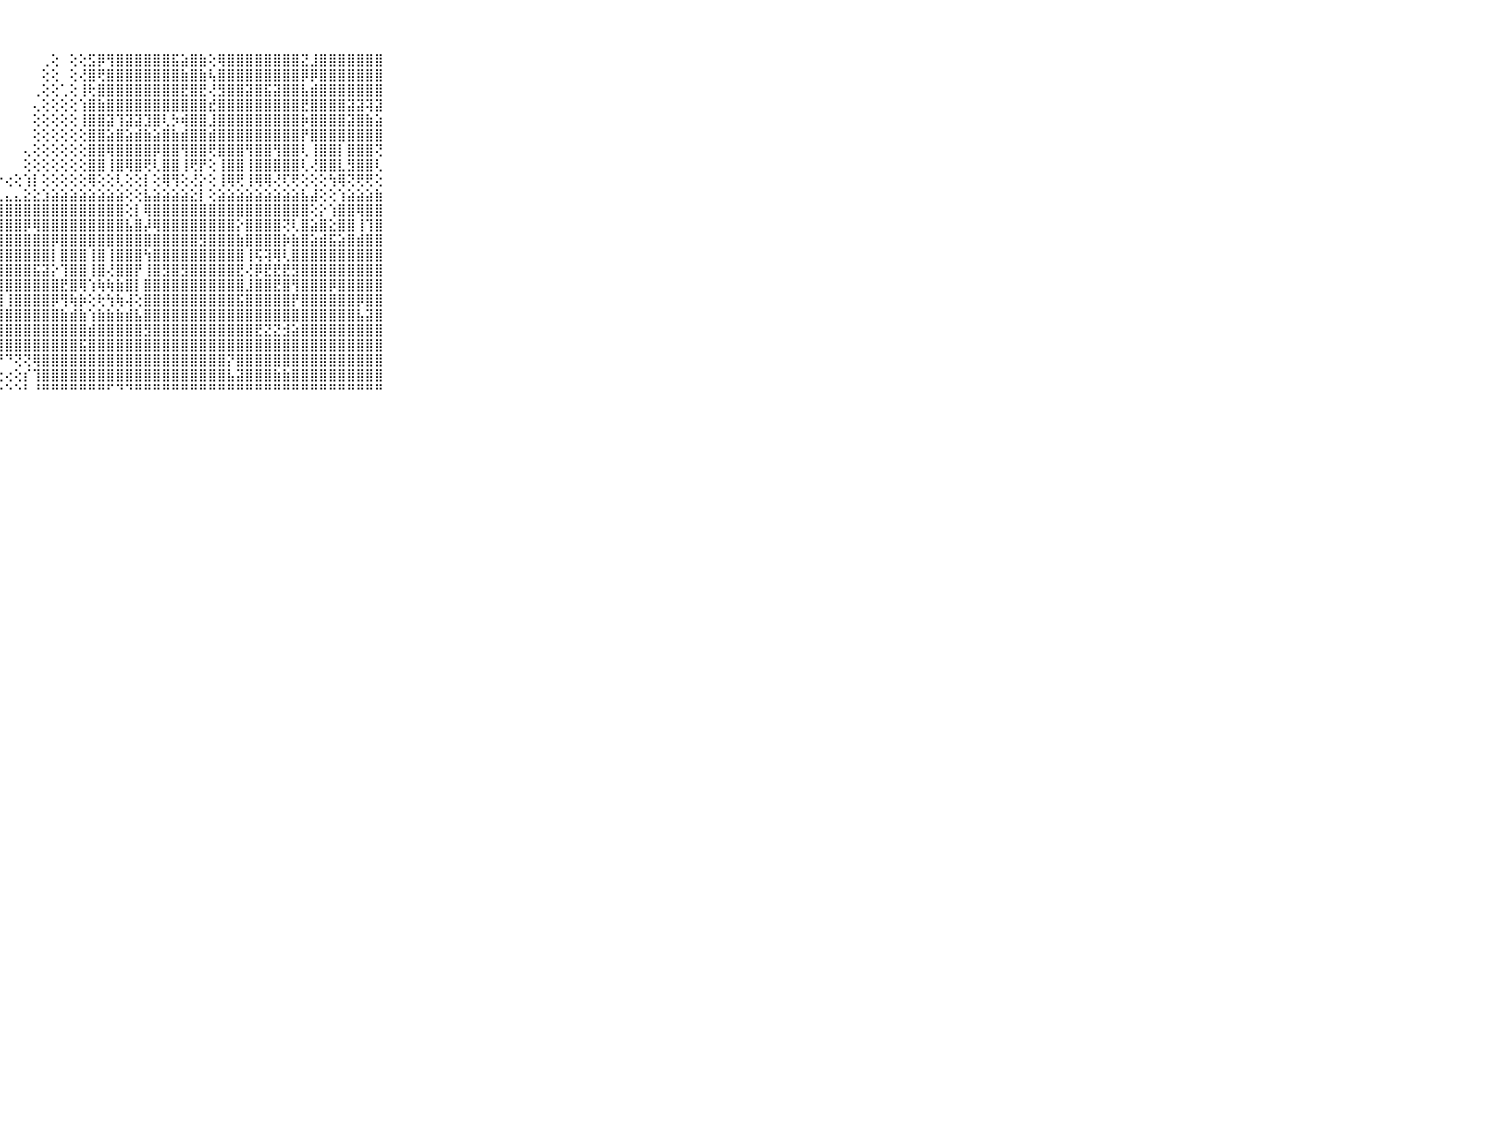

⠀⠀⠀⠀⠀⠀⠀⠀⠀⠀⠀⠀⠀⠀⠀⠀⠀⠀⠀⠀⠀⠀⠀⠀⠀⠀⠀⠀⠀⠀⠀⠀⢀⢕⠀⢕⢕⣫⡿⢻⣿⣿⣿⣿⣿⣿⣯⣵⣿⣷⢕⢿⣿⣿⣿⣿⣿⣿⣿⣿⣝⣸⣿⣿⣿⣿⣿⣿⣿⠀⠀⠀⠀⠀⠀⠀⠀⠀⠀⠀⠀
⠀⠀⠀⠀⠀⠀⠀⠀⠀⠀⠀⠀⠀⠀⠀⠀⠀⠀⠀⠀⠀⠀⠀⠀⠀⠀⠀⠀⠀⠀⠀⠀⢕⢕⠀⢕⢜⣿⢟⣿⣿⣿⣿⣿⣿⣿⣿⣷⣿⣷⢧⣿⣿⣿⣿⣿⣿⣿⣿⣿⡿⡿⣿⣿⣿⣿⣿⣿⣿⠀⠀⠀⠀⠀⠀⠀⠀⠀⠀⠀⠀
⠀⠀⠀⠀⠀⠀⠀⠀⠀⠀⠀⠀⠀⠀⠀⠀⠀⠀⠀⠀⠀⠀⠀⠀⠀⠀⠀⠀⠀⠀⠀⢀⢕⢕⢁⢕⢸⢗⣿⣿⣿⣿⣿⣿⣿⣿⣿⣟⣿⣟⢜⣻⣿⣿⣽⣿⣯⣽⣿⣿⣧⣾⣿⣿⣿⣿⣿⣿⣿⠀⠀⠀⠀⠀⠀⠀⠀⠀⠀⠀⠀
⠀⠀⠀⠀⠀⠀⠀⠀⠀⠀⠀⠀⠀⠀⠀⠀⠀⠀⠀⠀⠀⠀⠀⠀⠀⠀⠀⠀⠀⠀⠀⢄⢕⢕⢕⢕⢱⣿⣷⣿⣿⣿⣿⣿⣿⣿⣿⣿⣿⣿⣞⣿⣿⣿⣿⣿⣿⣿⣿⣿⣟⣿⣿⣿⣿⣽⣽⢽⣽⠀⠀⠀⠀⠀⠀⠀⠀⠀⠀⠀⠀
⠀⠀⠀⠀⠀⠀⠀⠀⠀⠀⠀⠀⠀⠀⠀⠀⠀⠀⠀⠀⠀⠀⠀⠀⠀⠀⠀⠀⠀⠀⠀⢕⢕⢕⢕⢕⢸⣿⣿⣽⢹⣽⣽⣹⣿⢇⡳⢾⣿⣿⣸⣿⣿⣿⣿⣿⣿⣿⣿⣿⡷⣿⣿⣿⣿⣽⣿⣷⣵⠀⠀⠀⠀⠀⠀⠀⠀⠀⠀⠀⠀
⠀⠀⠀⠀⠀⠀⠀⠀⠀⠀⠀⠔⢔⠀⠀⠀⠀⠀⠀⠀⠀⠀⠀⠀⠀⠀⠀⠀⠀⠀⠀⢕⢕⢕⢕⢕⢕⣿⣿⣵⣿⣵⣾⣷⣵⣿⣷⣾⣿⣿⣾⣿⣿⣿⣿⣿⣿⣿⣿⣿⡟⣿⣿⣿⣿⣿⣿⣿⣿⠀⠀⠀⠀⠀⠀⠀⠀⠀⠀⠀⠀
⠀⠀⠀⠀⠀⠀⠀⠀⠀⠀⠀⢕⠑⠀⠀⠀⠀⠀⠀⠀⠀⠀⠀⠀⠀⠀⠀⠀⠀⠀⢄⢕⢕⢕⢕⢕⢕⣿⣿⢿⣿⣿⣿⣿⡿⣿⣿⢻⣿⣿⢟⣿⣿⣿⢻⣿⣿⢻⣿⣿⢇⢸⣿⣿⡇⣿⣿⣿⢝⠀⠀⠀⠀⠀⠀⠀⠀⠀⠀⠀⠀
⠀⠀⠀⠀⠀⠀⠀⠀⠀⠀⠀⢕⢕⠀⠀⠀⠀⠀⠀⠀⠀⠀⠀⠀⠀⠀⠀⠀⠀⠀⢕⢕⢕⢕⢕⢕⢕⣿⣿⢸⣿⢿⣿⢟⢇⣿⣿⢸⢟⡟⢕⢸⣿⣿⢸⣿⣿⣿⣿⣿⢇⢜⣿⣿⣇⣻⣿⣿⢇⠀⠀⠀⠀⠀⠀⠀⠀⠀⠀⠀⠀
⠀⠀⠀⠀⠀⠀⠀⠀⠀⠀⠀⠕⠕⠔⠔⢁⠀⠀⠀⠀⠀⠀⠀⠀⠀⠀⠀⠔⢔⢕⢱⡇⢕⢕⢕⢕⢕⢿⢕⢕⢇⢕⢕⡇⢕⢿⢻⢕⢜⡕⢕⢸⢿⢟⢸⢿⢿⢜⢏⢟⢕⢕⢕⢳⢿⢝⢟⢟⢕⠀⠀⠀⠀⠀⠀⠀⠀⠀⠀⠀⠀
⠀⠀⠀⠀⠀⠀⠀⠀⠀⠀⠀⣅⣕⣕⣕⣅⣅⣔⡀⣄⣔⣀⣀⣀⣀⣀⣀⣀⣄⣄⣕⣕⣱⣵⣵⣵⣵⣵⣵⣵⣵⢕⢕⣧⣵⣵⣵⣵⣕⡇⢕⣵⣵⣵⣵⣵⣵⣵⣵⣵⣧⣼⢕⢕⢱⣵⣵⣵⣷⠀⠀⠀⠀⠀⠀⠀⠀⠀⠀⠀⠀
⠀⠀⠀⠀⠀⠀⠀⠀⠀⠀⠀⣿⣿⣿⣿⣿⣿⡟⢑⡜⣿⣿⣿⣿⣿⣿⣿⣿⣿⣿⣿⣿⣿⣿⣿⣿⣿⣿⣿⣿⣿⢕⡇⢿⣿⣿⣿⣿⣿⣿⣿⣿⣿⣿⣿⣿⣿⣿⣿⣿⣿⢕⡕⢱⣿⣿⢿⣿⣿⠀⠀⠀⠀⠀⠀⠀⠀⠀⠀⠀⠀
⠀⠀⠀⠀⠀⠀⠀⠀⠀⠀⠀⣿⣿⣿⣿⣿⣿⣿⢇⣕⣾⣿⣹⣿⢕⣿⡇⣿⣿⣿⡿⢿⣿⣿⣿⣿⣿⣿⣿⣿⣿⣧⣿⡼⢿⣿⣿⣿⣿⣿⣿⣿⣿⡕⣿⣿⣿⣿⢝⢇⣿⣵⣿⣕⣿⣿⢸⢹⣿⠀⠀⠀⠀⠀⠀⠀⠀⠀⠀⠀⠀
⠀⠀⠀⠀⠀⠀⠀⠀⠀⠀⠀⣿⣿⣿⣿⣿⢿⢏⣷⣷⣍⢍⢝⢝⢕⢹⢧⣿⣿⣿⣿⣿⣿⡿⣿⣿⣿⣿⣿⣿⣿⣿⣿⣿⣿⣿⣿⣿⣿⣻⣿⣿⣿⣷⣿⣿⣿⣿⡷⣷⣿⣵⣾⣯⣵⣿⣾⣿⣿⠀⠀⠀⠀⠀⠀⠀⠀⠀⠀⠀⠀
⠀⠀⠀⠀⠀⠀⠀⠀⠀⠀⠀⣽⣷⣷⣷⣿⣿⣷⣿⣿⣿⣷⣾⣿⣿⣿⣿⣿⣿⣿⣿⣿⣿⡇⣿⣿⣿⢸⣿⢸⣿⣿⣿⢳⣿⣿⣿⣿⣿⣿⣿⣿⣿⣿⢸⢯⢽⢿⢇⣿⣿⣿⣿⣿⣿⣿⣿⣿⣿⠀⠀⠀⠀⠀⠀⠀⠀⠀⠀⠀⠀
⠀⠀⠀⠀⠀⠀⠀⠀⠀⠀⠀⣿⣿⣿⣿⣿⣿⣿⣿⣿⣿⣿⣿⣿⣿⣿⣿⣿⣿⣿⣿⣯⣽⡕⢹⣿⣿⢸⣿⢜⣿⣿⡟⢸⣿⣻⣿⣻⣿⣿⣿⣿⣿⣟⢜⡿⣟⣟⣟⣻⣿⣿⣿⣿⣿⣿⣿⣿⣿⠀⠀⠀⠀⠀⠀⠀⠀⠀⠀⠀⠀
⠀⠀⠀⠀⠀⠀⠀⠀⠀⠀⠀⣿⣿⣿⣿⣿⣿⣿⣿⣿⣿⣿⣿⣿⣿⣿⣿⣿⣿⣿⣿⣿⣿⣿⣟⣿⢿⢱⢷⢷⣷⣿⡇⣿⣿⣿⣿⣿⣿⣿⣿⣿⣿⣿⣸⣿⣿⣟⣿⢻⣿⣿⣿⡿⣿⣿⣿⣿⣿⠀⠀⠀⠀⠀⠀⠀⠀⠀⠀⠀⠀
⠀⠀⠀⠀⠀⠀⠀⠀⠀⠀⠀⣿⣿⣿⣿⣿⣿⣿⣿⣿⣿⡝⣿⡿⢿⣿⣿⣹⢸⣿⣿⣿⣿⡿⢻⢷⡷⢕⢗⢳⢷⢼⢕⣿⣿⣿⣿⣿⣿⣿⣿⣿⣿⣯⣿⣿⣿⣿⣿⡟⣿⣿⣿⣿⣿⣿⡿⣿⣿⠀⠀⠀⠀⠀⠀⠀⠀⠀⠀⠀⠀
⠀⠀⠀⠀⠀⠀⠀⠀⠀⠀⠀⣿⣿⣿⣿⡿⢿⢟⢝⢕⢕⢕⢟⣧⣼⣿⣿⣿⣿⣿⣿⣿⣿⣿⣷⣾⣷⢱⣷⣷⣷⣾⣧⣿⣿⣿⣿⣿⣿⣿⣿⣿⣿⣿⣿⣿⣿⣿⣿⣿⣿⣿⣿⣿⣿⣿⣧⣽⣿⠀⠀⠀⠀⠀⠀⠀⠀⠀⠀⠀⠀
⠀⠀⠀⠀⠀⠀⠀⠀⠀⠀⠀⢻⣿⣽⣵⣵⣵⣵⣷⣷⣷⣿⢻⢿⣿⣿⣿⣿⣿⣿⣿⣿⣿⣿⣿⣿⣿⣾⣿⣿⣿⣿⣿⣻⣿⣿⣿⣿⣿⣿⣿⣿⣿⣿⣿⣟⣝⣝⣺⣵⣿⣿⣿⣿⣿⣿⣿⣿⣿⠀⠀⠀⠀⠀⠀⠀⠀⠀⠀⠀⠀
⠀⠀⠀⠀⠀⠀⠀⠀⠀⠀⠀⣾⣿⣿⣿⣿⣿⣿⣿⣿⣿⣿⢱⣾⣿⣿⣿⣿⣿⣿⣿⣿⣿⣿⣿⣿⣯⣿⣿⣿⣿⣿⣿⣿⣿⣿⣿⣿⣿⣿⣿⣿⣿⣿⣿⣿⣿⣿⣿⣿⣿⣿⣿⣿⣿⣿⣿⣿⣿⠀⠀⠀⠀⠀⠀⠀⠀⠀⠀⠀⠀
⠀⠀⠀⠀⠀⠀⠀⠀⠀⠀⠀⣿⣿⣿⣿⣿⣿⣿⣿⣿⣿⣿⢜⢹⢟⠛⠙⠙⠙⢝⢝⢿⣿⣿⣿⣿⣿⣿⣿⣿⣿⣿⣿⣿⣿⣿⣿⣿⣿⣿⣿⣿⡝⣿⣿⣿⣿⣿⣿⣿⣿⣿⣿⣿⣿⣿⣿⣿⣿⠀⠀⠀⠀⠀⠀⠀⠀⠀⠀⠀⠀
⠀⠀⠀⠀⠀⠀⠀⠀⠀⠀⠀⣿⣿⣿⣿⣿⣿⣿⣿⣿⣿⣿⢕⢕⢕⢕⢕⢔⢔⢕⡎⢹⣿⣿⣿⣿⣿⣿⣿⣿⣿⣿⣿⣿⣿⣿⣿⣿⣿⣿⣿⣿⣧⣽⣿⣿⣿⣷⣷⣿⣿⣿⣿⣿⣿⣿⣿⣿⣿⠀⠀⠀⠀⠀⠀⠀⠀⠀⠀⠀⠀
⠀⠀⠀⠀⠀⠀⠀⠀⠀⠀⠀⠛⠛⠛⠛⠛⠛⠛⠛⠛⠛⠛⠃⠑⠑⠑⠑⠑⠑⠑⠃⠘⠛⠛⠛⠛⠛⠛⠛⠋⠙⠙⠛⠛⠛⠛⠛⠛⠛⠛⠛⠛⠛⠛⠛⠛⠛⠛⠛⠛⠛⠛⠛⠛⠛⠛⠛⠛⠛⠀⠀⠀⠀⠀⠀⠀⠀⠀⠀⠀⠀